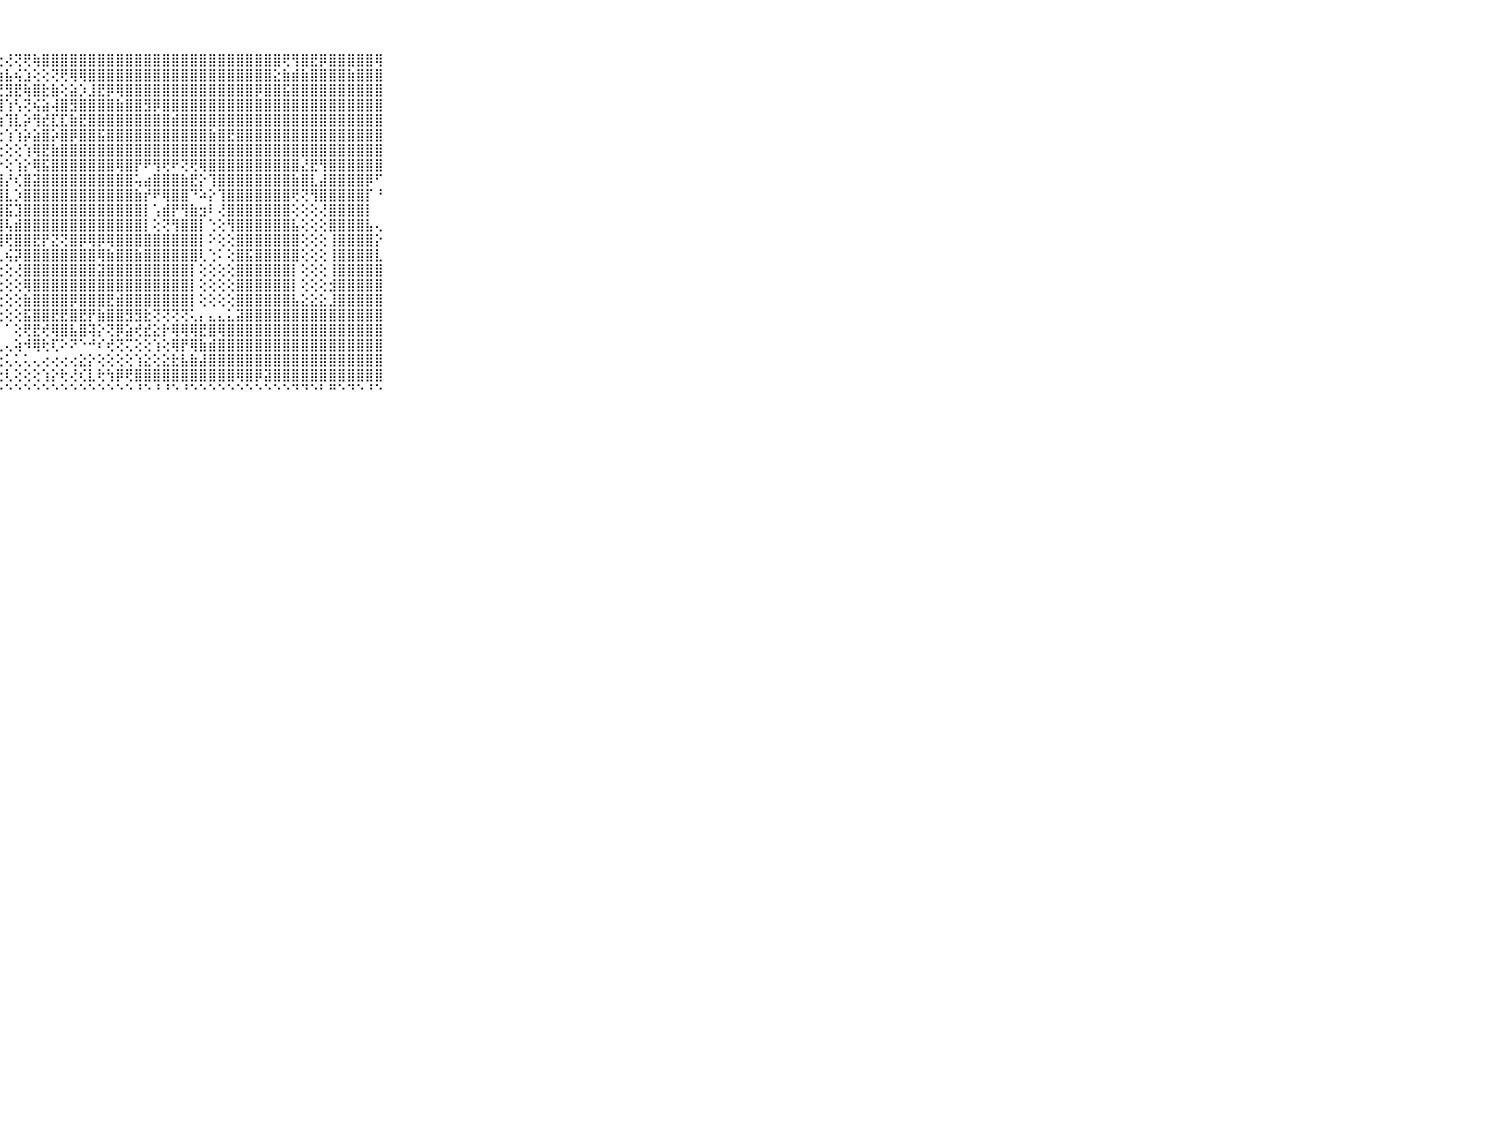

⠀⠀⠀⠀⠀⠀⠀⠀⠀⠀⠀⢕⢕⢕⢑⡱⢇⢞⢟⡗⢾⣽⣟⢵⢿⣕⢕⢕⢜⢝⢟⢷⣿⣿⣿⣿⣿⣿⣿⣿⣿⣿⣿⣿⣿⣿⣿⣿⣿⣿⣿⣿⣿⣿⣿⣿⣿⣿⢟⢻⣿⣟⡿⣿⣿⣿⣿⣿⢿⠀⠀⠀⠀⠀⠀⠀⠀⠀⠀⠀⠀
⠀⠀⠀⠀⠀⠀⠀⠀⠀⠀⠀⠕⢕⢕⢕⢕⢇⢗⢕⢕⢏⢽⣏⢝⢕⢺⢽⣷⣧⢮⣱⢕⢕⢝⢟⢿⢿⣿⣿⣿⣿⣿⣿⣿⣿⣿⣿⣿⣿⣿⣿⣿⣿⣿⣿⣿⣿⣕⣷⣾⣷⣿⣿⣿⣿⣷⣿⣿⣿⠀⠀⠀⠀⠀⠀⠀⠀⠀⠀⠀⠀
⠀⠀⠀⠀⠀⠀⠀⠀⠀⠀⠀⠕⢀⢕⢔⢔⣕⣕⣕⣕⢜⡜⣧⣇⢜⢝⢜⢜⣻⣟⢷⣿⣗⣷⢕⣵⡱⣸⣟⡿⢿⣿⣿⣿⣿⣿⣿⣿⣿⣿⣿⣿⣿⣿⣿⡿⣿⣿⣯⣿⣿⣿⣿⣿⣿⣿⣿⣿⣿⠀⠀⠀⠀⠀⠀⠀⠀⠀⠀⠀⠀
⠀⠀⠀⠀⠀⠀⠀⠀⠀⠀⠀⠇⢰⢗⢝⠕⢕⢕⢑⠑⢕⠜⢕⢘⢸⢞⢫⢹⢱⢣⢝⢮⣵⢼⣿⣻⣿⣿⣿⣿⣷⣿⣿⣻⡿⣿⣿⣿⣿⣿⣿⣿⣿⣿⣿⣿⣿⣿⣿⣿⣿⣿⣿⣿⣿⣿⣿⣿⣿⠀⠀⠀⠀⠀⠀⠀⠀⠀⠀⠀⠀
⠀⠀⠀⠀⠀⠀⠀⠀⠀⠀⠀⠔⠑⠕⠕⠅⢁⠔⢔⣕⡕⢕⢕⢔⢔⢕⢕⢱⢹⣇⡵⢻⣞⣏⣏⣷⣟⣿⣿⣿⣿⣿⣿⣿⣿⣿⣾⣿⣿⣿⣿⣿⣿⣿⣿⣿⣿⣿⣿⣿⣿⣿⣿⣿⣿⣿⣿⣿⣿⠀⠀⠀⠀⠀⠀⠀⠀⠀⠀⠀⠀
⠀⠀⠀⠀⠀⠀⠀⠀⠀⠀⠀⢀⠀⠀⠀⠀⠀⠀⠁⠑⠘⠟⢷⣥⡕⢕⢕⢕⢱⢱⡵⣵⣿⡵⣿⡿⣿⣿⣯⣿⣿⣿⣿⣿⣿⣿⣿⣿⣿⣿⣷⣿⣟⣿⣿⣿⣿⣿⣿⣿⣿⣿⣿⣿⣿⣿⣿⣿⣿⠀⠀⠀⠀⠀⠀⠀⠀⠀⠀⠀⠀
⠀⠀⠀⠀⠀⠀⠀⠀⠀⠀⠀⠉⠙⠓⠒⠢⠔⠀⠀⠀⠀⠀⠀⠙⢿⣧⡕⢕⢕⢕⢱⢿⣟⣷⣿⣿⣿⣿⣿⣿⣿⣿⣿⣿⣿⣿⣿⣿⣿⣿⣿⣿⣿⣿⣿⣿⣿⣿⣿⣿⣿⣿⣿⣿⣿⣿⣿⣿⣿⠀⠀⠀⠀⠀⠀⠀⠀⠀⠀⠀⠀
⠀⠀⠀⠀⠀⠀⠀⠀⠀⠀⠀⠀⠀⠀⠀⠀⢀⠀⠀⠀⠀⢀⠄⠀⠈⢿⣿⡕⢕⢱⡕⢿⣯⣿⣿⣿⣿⣿⣿⣿⢿⣿⡟⠟⢻⢟⠟⢝⢟⢿⣿⣿⣿⣿⣿⣿⣿⣿⣿⣿⣜⣟⢻⣿⣿⣿⣿⣿⣿⠀⠀⠀⠀⠀⠀⠀⠀⠀⠀⠀⠀
⠀⠀⠀⠀⠀⠀⠀⠀⠀⠀⠀⡕⢕⢕⢔⢕⢄⠑⠀⢀⠀⠀⠀⠀⢀⠘⣿⣿⡜⢎⣿⣽⣿⣿⣿⣿⣿⣿⣿⣿⣿⣿⢥⣴⣿⣿⣿⣷⣟⡕⢹⣿⣿⣿⣿⣿⣿⣿⣿⣷⣿⣇⣼⣿⣿⣿⣿⡿⠋⠀⠀⠀⠀⠀⠀⠀⠀⠀⠀⠀⠀
⠀⠀⠀⠀⠀⠀⠀⠀⠀⠀⠀⣿⣿⣷⣷⣧⣵⣕⡕⢕⢕⢕⢔⢄⢄⢕⣿⣿⣇⡱⣿⣿⣿⣿⣿⣿⣿⣿⣿⣿⣿⣿⣷⡞⠟⢿⣿⣿⠙⠵⡕⢹⣿⣿⣿⣿⣿⣿⣿⢟⢝⢻⣿⣿⣿⣿⣿⡏⠘⠀⠀⠀⠀⠀⠀⠀⠀⠀⠀⠀⠀
⠀⠀⠀⠀⠀⠀⠀⠀⠀⠀⠀⣿⣿⣿⣿⣿⣿⣿⣿⣿⣷⣷⣵⣱⢕⢕⣿⣿⣯⣹⣿⣿⣿⣿⣿⣿⣿⣿⣿⣿⣿⣿⣿⡇⢡⣾⡟⢻⣷⣲⠇⢜⣿⣿⣿⣿⣿⣿⣿⢕⢕⢕⢜⣿⣿⣿⣿⡇⠀⠀⠀⠀⠀⠀⠀⠀⠀⠀⠀⠀⠀
⠀⠀⠀⠀⠀⠀⠀⠀⠀⠀⠀⣿⣿⣿⣿⣿⣿⣿⣿⣿⣿⣿⣿⣿⣿⣿⣿⣿⢧⣾⣿⣿⣿⣿⣿⣿⣿⣿⣿⣿⣿⣿⣿⡇⢕⢝⢻⣿⣿⡇⢑⢕⢻⣿⣿⣿⣿⣿⣿⣧⢕⢕⢕⣿⣿⣿⣿⣧⢄⠀⠀⠀⠀⠀⠀⠀⠀⠀⠀⠀⠀
⠀⠀⠀⠀⠀⠀⠀⠀⠀⠀⠀⣿⣿⣿⣿⣿⣿⣿⣿⣿⣿⣿⣿⣿⣿⣿⣿⣿⢟⣿⣿⣟⡟⣝⢝⣿⡿⢿⡿⢿⣿⣿⣿⣿⣿⣿⣿⣿⣿⡇⠕⢕⢕⣿⣿⣿⣿⣿⣿⣿⢕⢕⢕⢸⣿⣿⣿⣿⡕⠀⠀⠀⠀⠀⠀⠀⠀⠀⠀⠀⠀
⠀⠀⠀⠀⠀⠀⠀⠀⠀⠀⠀⣿⣿⣿⣿⣿⣿⣿⣿⣿⣿⣿⣿⣿⣿⣿⣿⢇⢮⡽⣿⣿⣿⣿⣿⣿⣿⣿⢿⣷⣿⣿⣷⣿⣿⣿⣿⣿⣿⢇⢑⠅⢕⣿⣯⣿⣿⣿⣿⣿⢕⢕⢕⢸⣿⣿⣿⣿⣇⠀⠀⠀⠀⠀⠀⠀⠀⠀⠀⠀⠀
⠀⠀⠀⠀⠀⠀⠀⠀⠀⠀⠀⣿⣿⣿⣿⣿⣿⣿⣿⣿⣿⣿⣿⣿⣿⣿⣿⢕⢕⢜⣿⣿⣿⣿⣿⣿⣿⣿⣽⣿⣿⣿⣿⣿⣿⣿⣿⣿⡇⢕⢕⢕⢕⣿⣿⣿⣿⣿⣿⡇⢕⢕⢕⢸⣿⣿⣿⣿⣿⠀⠀⠀⠀⠀⠀⠀⠀⠀⠀⠀⠀
⠀⠀⠀⠀⠀⠀⠀⠀⠀⠀⠀⣿⣿⣿⣿⣿⣿⣿⣿⣿⣿⣿⣿⣿⣿⣿⣿⢕⢕⢕⢿⣿⣿⣿⣿⣿⣿⣿⣿⣿⣿⣿⣿⣿⣿⣿⣿⣿⡇⢕⢕⢕⢕⣿⣿⣿⣿⣿⣿⡇⢕⢕⢕⣺⣿⣿⣿⣿⣿⠀⠀⠀⠀⠀⠀⠀⠀⠀⠀⠀⠀
⠀⠀⠀⠀⠀⠀⠀⠀⠀⠀⠀⣿⣿⣿⣿⣿⣿⣿⣿⣿⣿⣿⣿⣿⣿⣿⡿⢕⢕⢕⣷⣿⣿⣿⣿⡿⣿⣿⣿⣟⣾⣿⣿⣿⣿⣿⣿⣿⡇⢕⢕⢕⢕⣿⣿⣿⣿⣿⣿⣧⣕⣕⣕⣸⣿⣿⣿⣿⣿⠀⠀⠀⠀⠀⠀⠀⠀⠀⠀⠀⠀
⠀⠀⠀⠀⠀⠀⠀⠀⠀⠀⠀⠘⣿⣿⣿⣿⣿⣿⣿⣿⣿⣿⣿⣿⣿⣿⡇⢕⢕⢕⣯⣿⣿⣟⣟⣿⣟⡟⣷⣿⣿⣻⣻⣗⢝⢝⢝⢝⢅⡄⣄⣄⣅⣽⣿⣿⣿⣿⣿⣿⣿⣿⣿⣿⣿⣿⣿⣿⣿⠀⠀⠀⠀⠀⠀⠀⠀⠀⠀⠀⠀
⠀⠀⠀⠀⠀⠀⠀⠀⠀⠀⠀⠀⠘⢿⣿⣿⣿⣿⣿⣿⣿⢿⢿⢿⢿⢿⢇⠁⠁⢕⢟⣟⢞⢿⣿⣧⣿⢽⡕⢝⡿⣵⢞⣞⣕⡗⢿⢿⢿⣟⣿⢿⣿⣿⣿⣿⣿⣿⣿⣿⣿⣿⣿⣿⣿⣿⣿⣿⣿⠀⠀⠀⠀⠀⠀⠀⠀⠀⠀⠀⠀
⠀⠀⠀⠀⠀⠀⠀⠀⠀⠀⠀⢤⢄⡄⢕⢔⢕⢕⢕⢕⢕⢕⢕⢕⢕⢅⣅⢄⢄⢵⠺⢿⢗⢏⠕⠝⠑⠚⠎⢞⢝⢍⢕⢕⢱⢕⢿⡟⢿⣷⣾⣿⣿⣿⣿⣿⣿⣿⣿⣿⣿⣿⣿⣿⣿⣿⣿⣿⣿⠀⠀⠀⠀⠀⠀⠀⠀⠀⠀⠀⠀
⠀⠀⠀⠀⠀⠀⠀⠀⠀⠀⠀⢄⢕⡵⢕⣵⣵⣵⢕⣵⡷⡷⢾⠟⠟⠟⢙⢑⢅⢅⢅⢄⢔⢔⢔⢔⣕⡕⢕⢕⢕⢕⢱⣕⢕⣕⣗⣧⣷⣼⣿⣿⣿⣿⣿⣿⣿⣿⣿⣿⣿⣿⣿⣿⣿⣿⣿⣿⣿⠀⠀⠀⠀⠀⠀⠀⠀⠀⠀⠀⠀
⠀⠀⠀⠀⠀⠀⠀⠀⠀⠀⠀⠗⠚⠝⠓⠘⠑⢁⢅⢕⢴⢔⢔⢔⢕⢕⢕⢕⢇⢕⢕⢕⢱⡕⢗⢜⢎⣇⢗⢳⡿⢟⣿⣿⣿⣿⣿⣿⣿⣿⣿⣿⣿⢿⣿⡿⣽⣿⣿⣿⣿⣿⣿⣿⣿⣿⣿⣿⣿⠀⠀⠀⠀⠀⠀⠀⠀⠀⠀⠀⠀
⠀⠀⠀⠀⠀⠀⠀⠀⠀⠀⠀⠀⠀⠀⠀⠀⠀⠐⠑⠑⠑⠑⠑⠑⠘⠑⠑⠑⠑⠑⠑⠑⠑⠑⠑⠑⠑⠑⠑⠑⠑⠑⠘⠑⠘⠘⠑⠘⠑⠑⠑⠑⠑⠑⠑⠑⠑⠑⠑⠙⠙⠑⠃⠛⠑⠙⠑⠘⠑⠀⠀⠀⠀⠀⠀⠀⠀⠀⠀⠀⠀